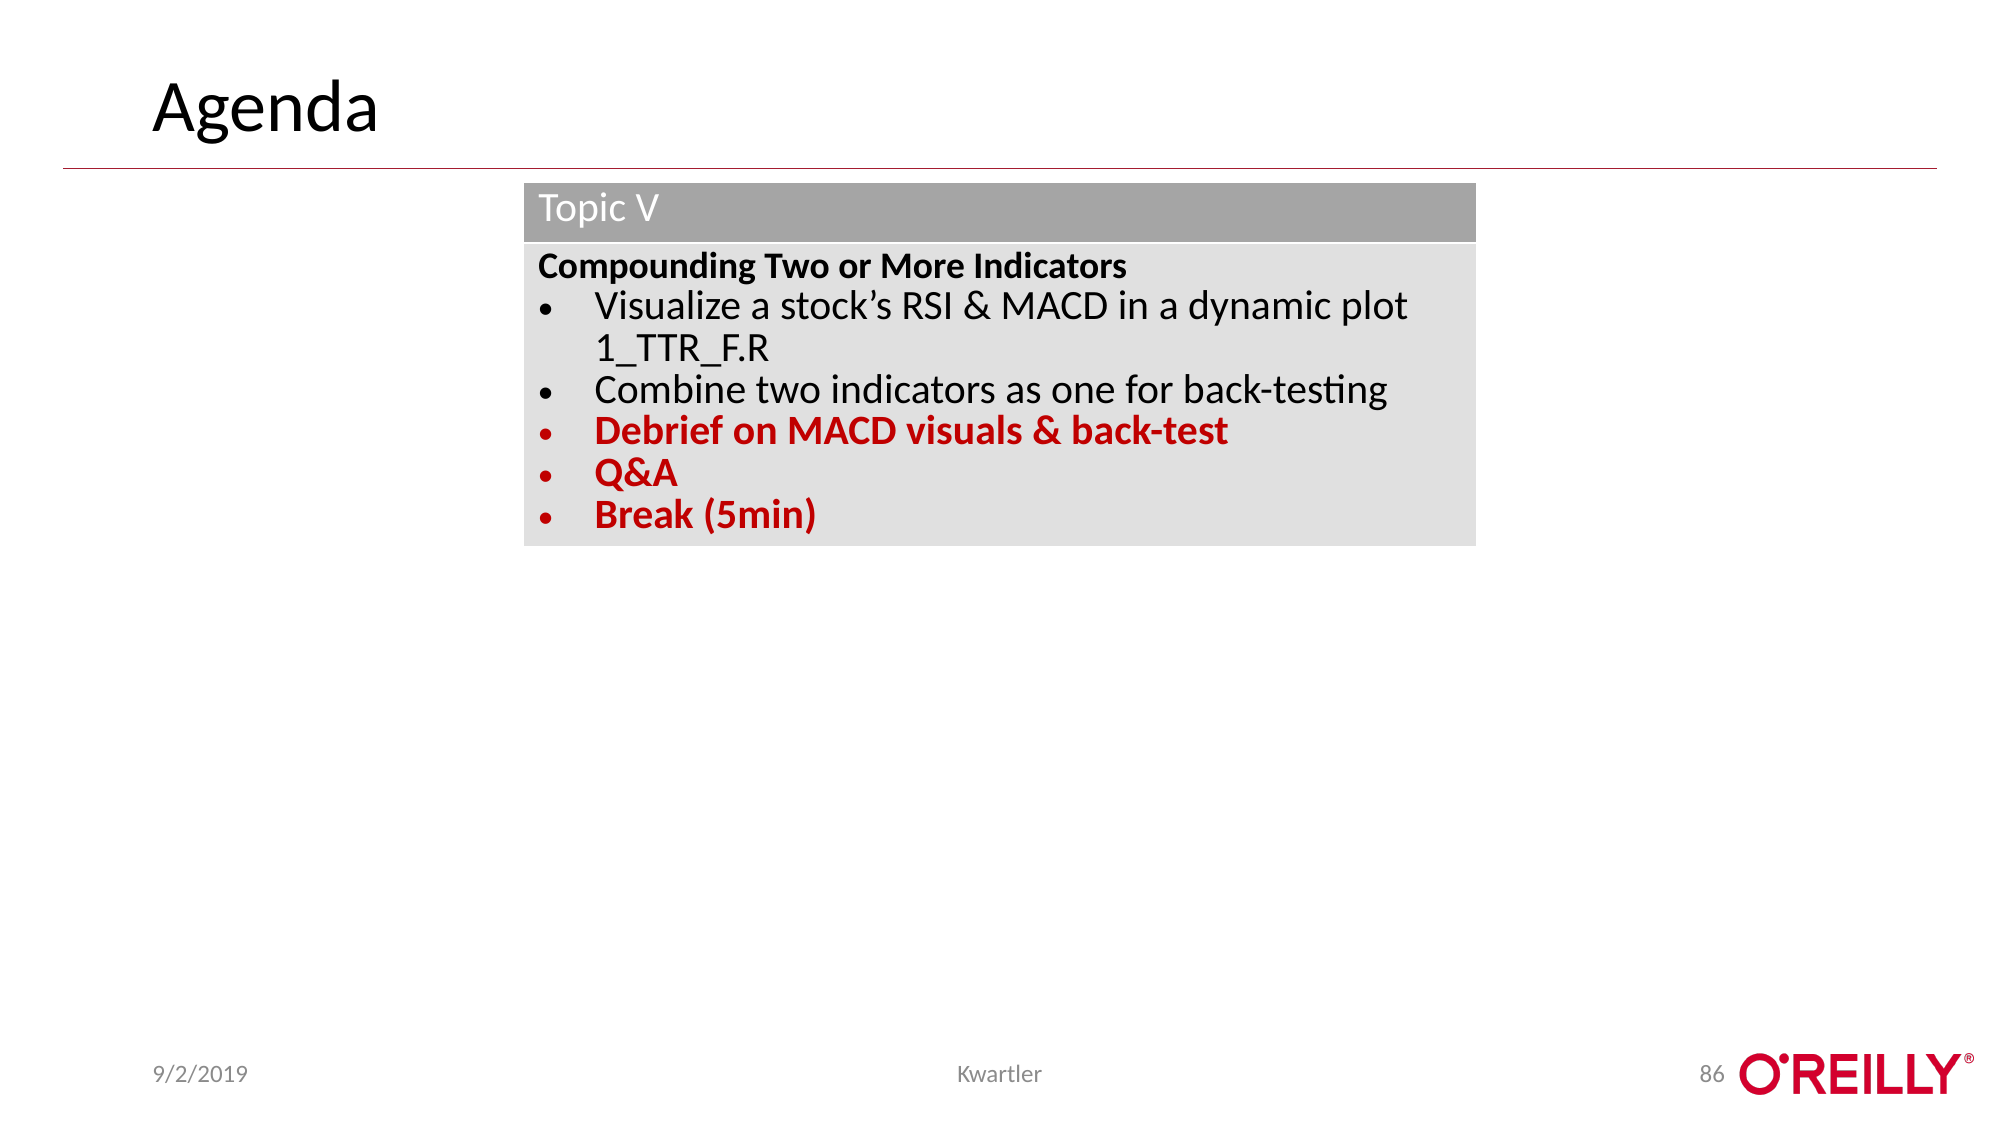

# Agenda
| Topic V |
| --- |
| Compounding Two or More Indicators Visualize a stock’s RSI & MACD in a dynamic plot 1\_TTR\_F.R Combine two indicators as one for back-testing Debrief on MACD visuals & back-test Q&A Break (5min) |
9/2/2019
Kwartler
86